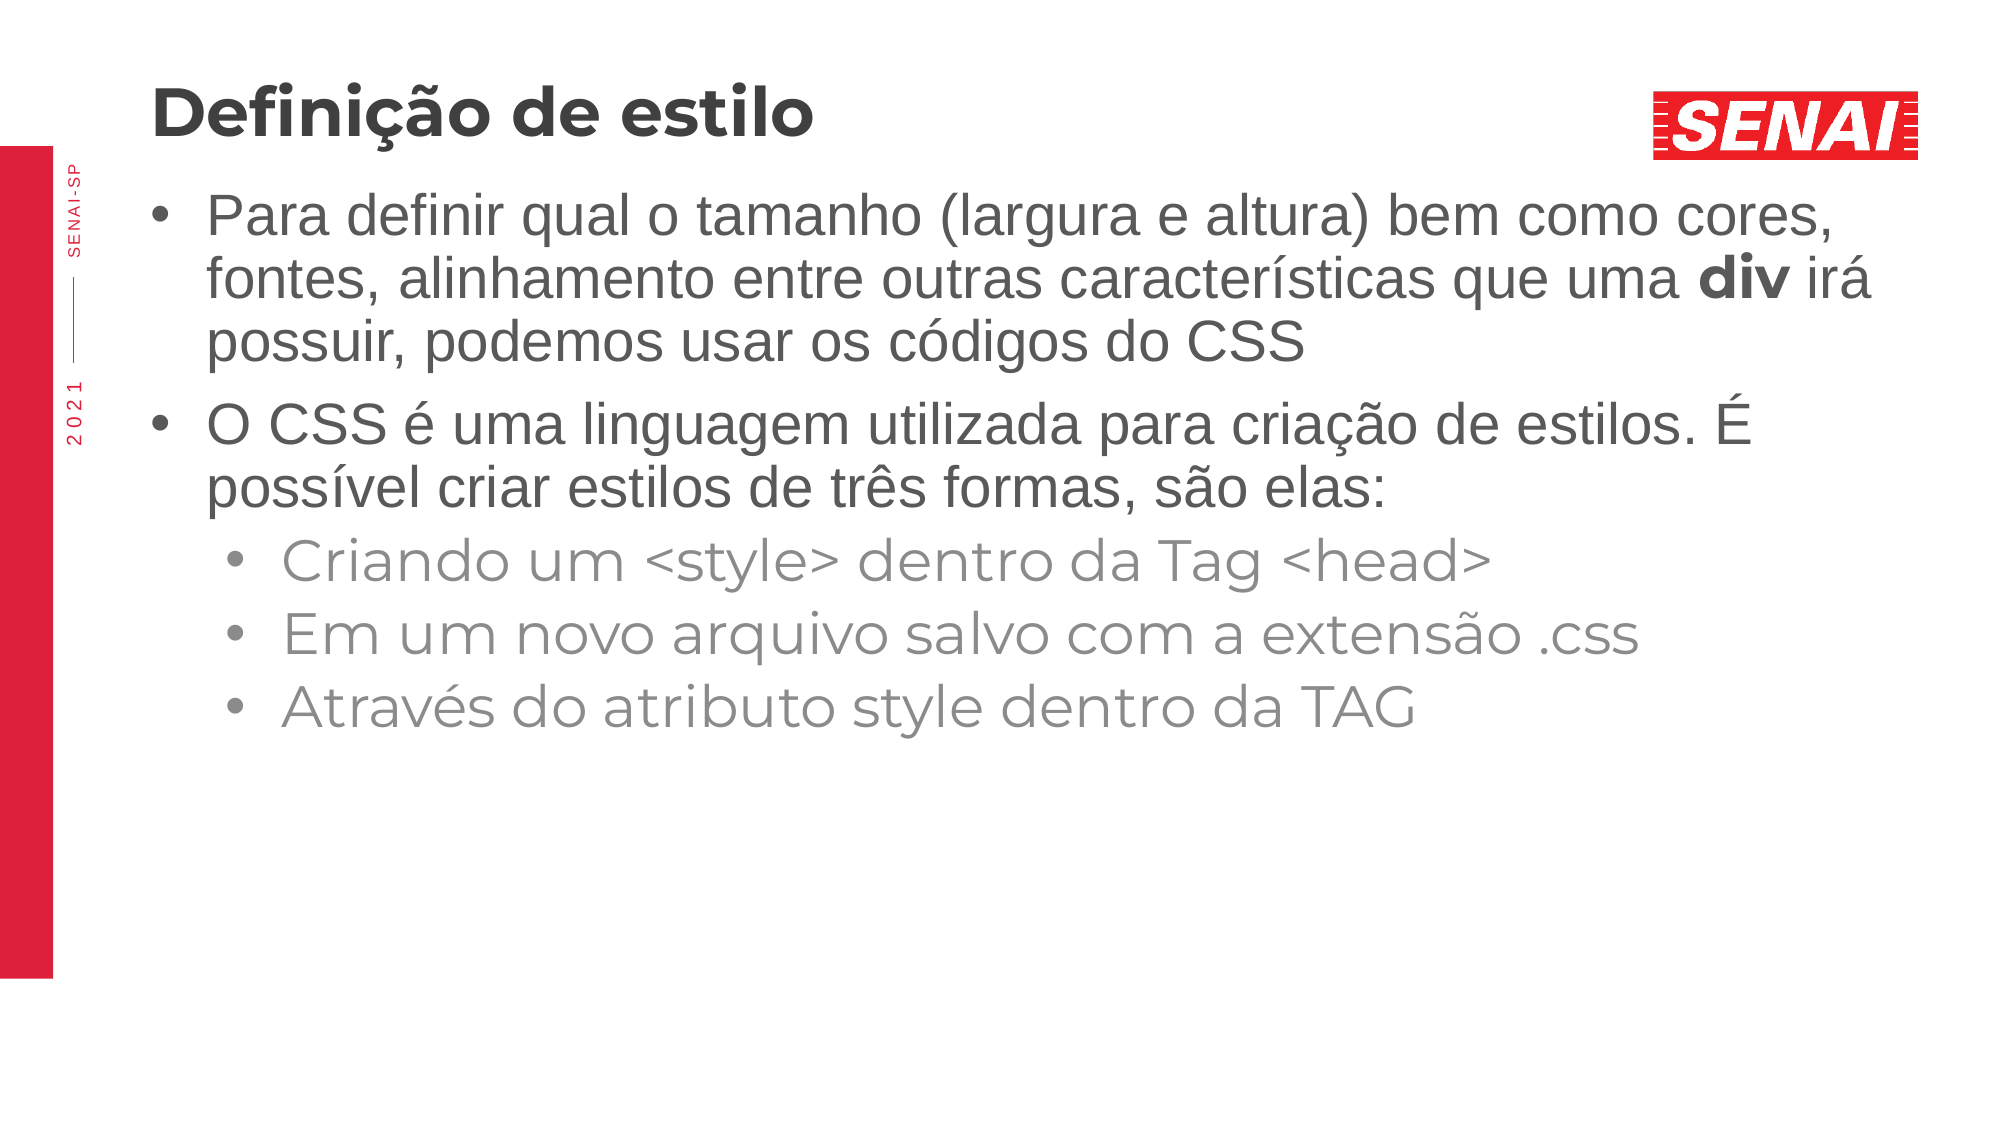

# Definição de estilo
Para definir qual o tamanho (largura e altura) bem como cores, fontes, alinhamento entre outras características que uma div irá possuir, podemos usar os códigos do CSS
O CSS é uma linguagem utilizada para criação de estilos. É possível criar estilos de três formas, são elas:
Criando um <style> dentro da Tag <head>
Em um novo arquivo salvo com a extensão .css
Através do atributo style dentro da TAG